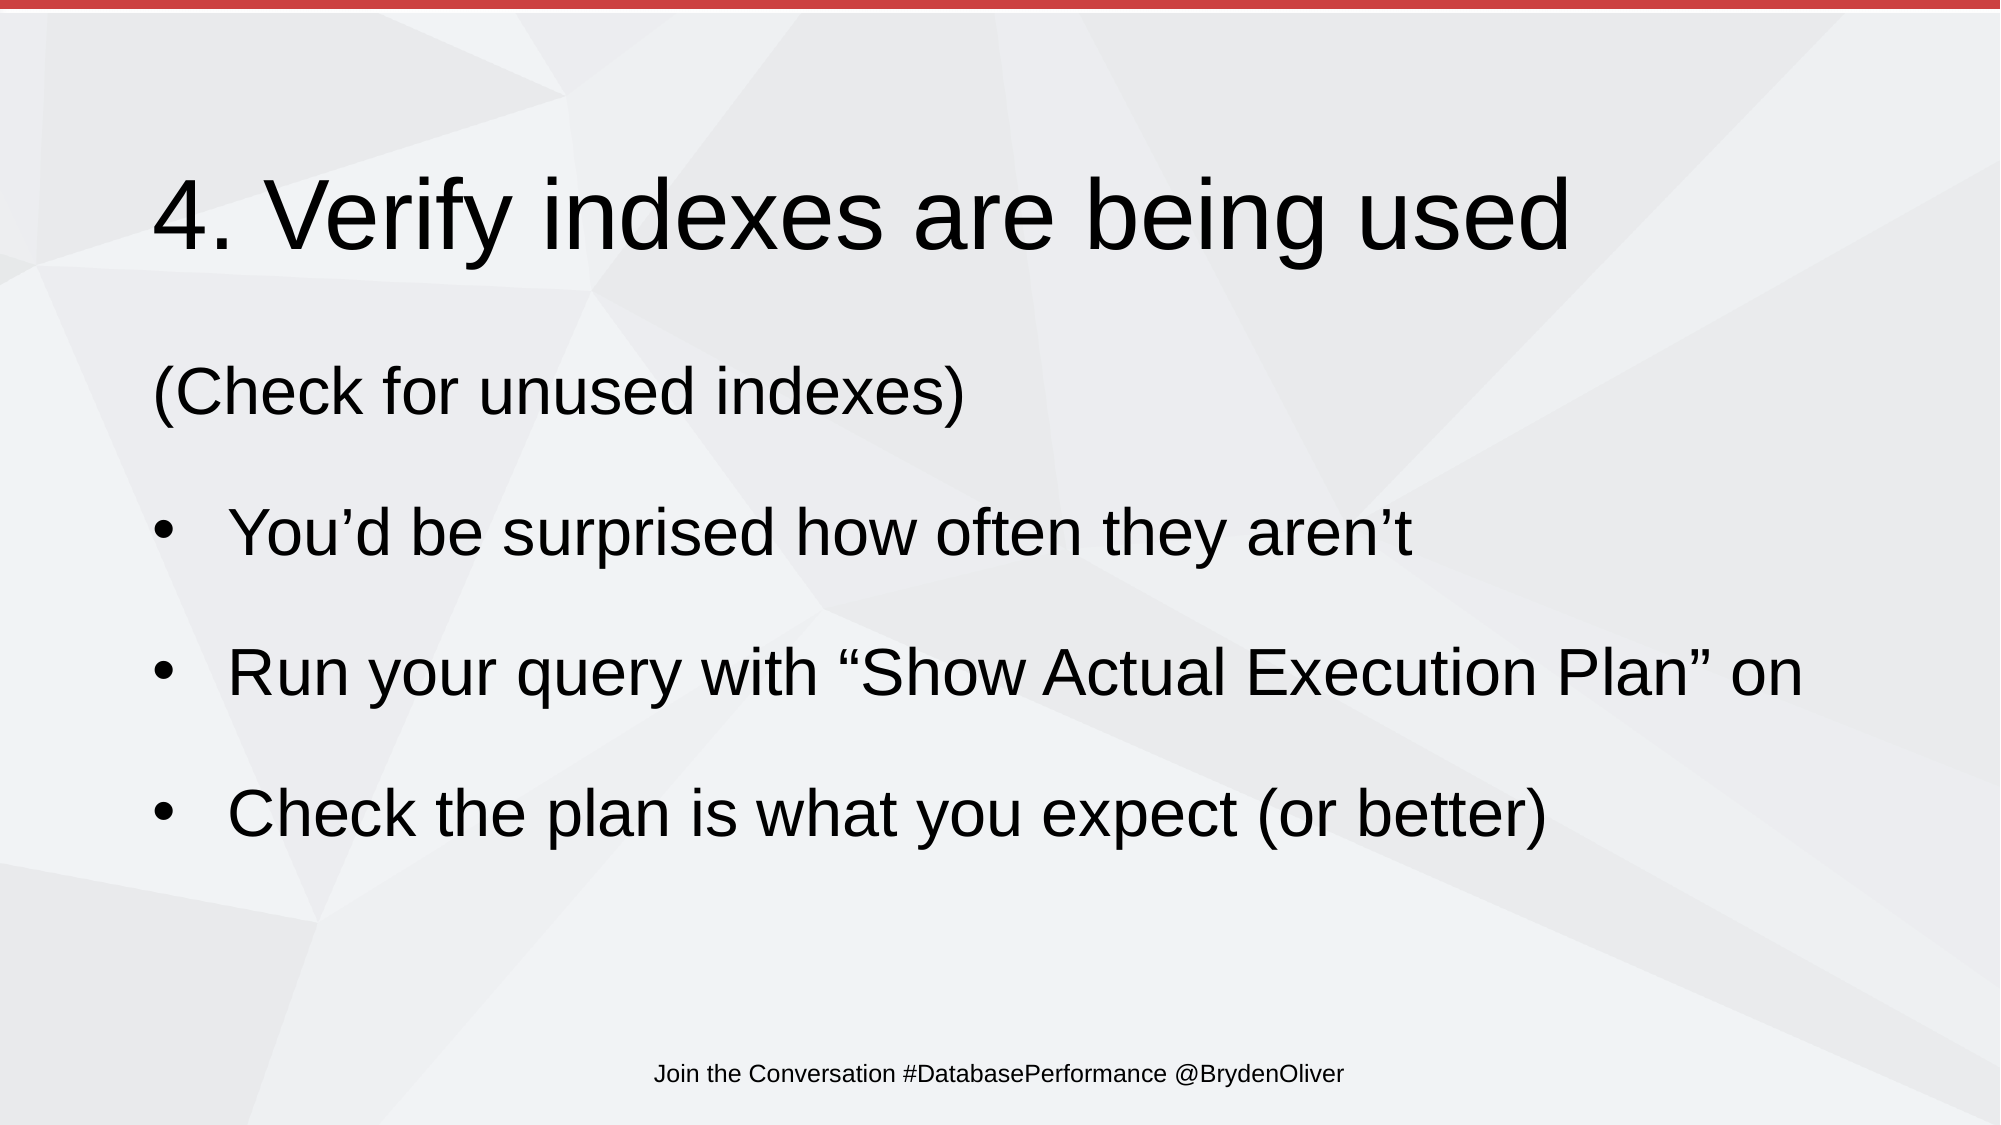

# 4. Verify indexes are being used
(Check for unused indexes)
You’d be surprised how often they aren’t
Run your query with “Show Actual Execution Plan” on
Check the plan is what you expect (or better)
Join the Conversation #DatabasePerformance @BrydenOliver